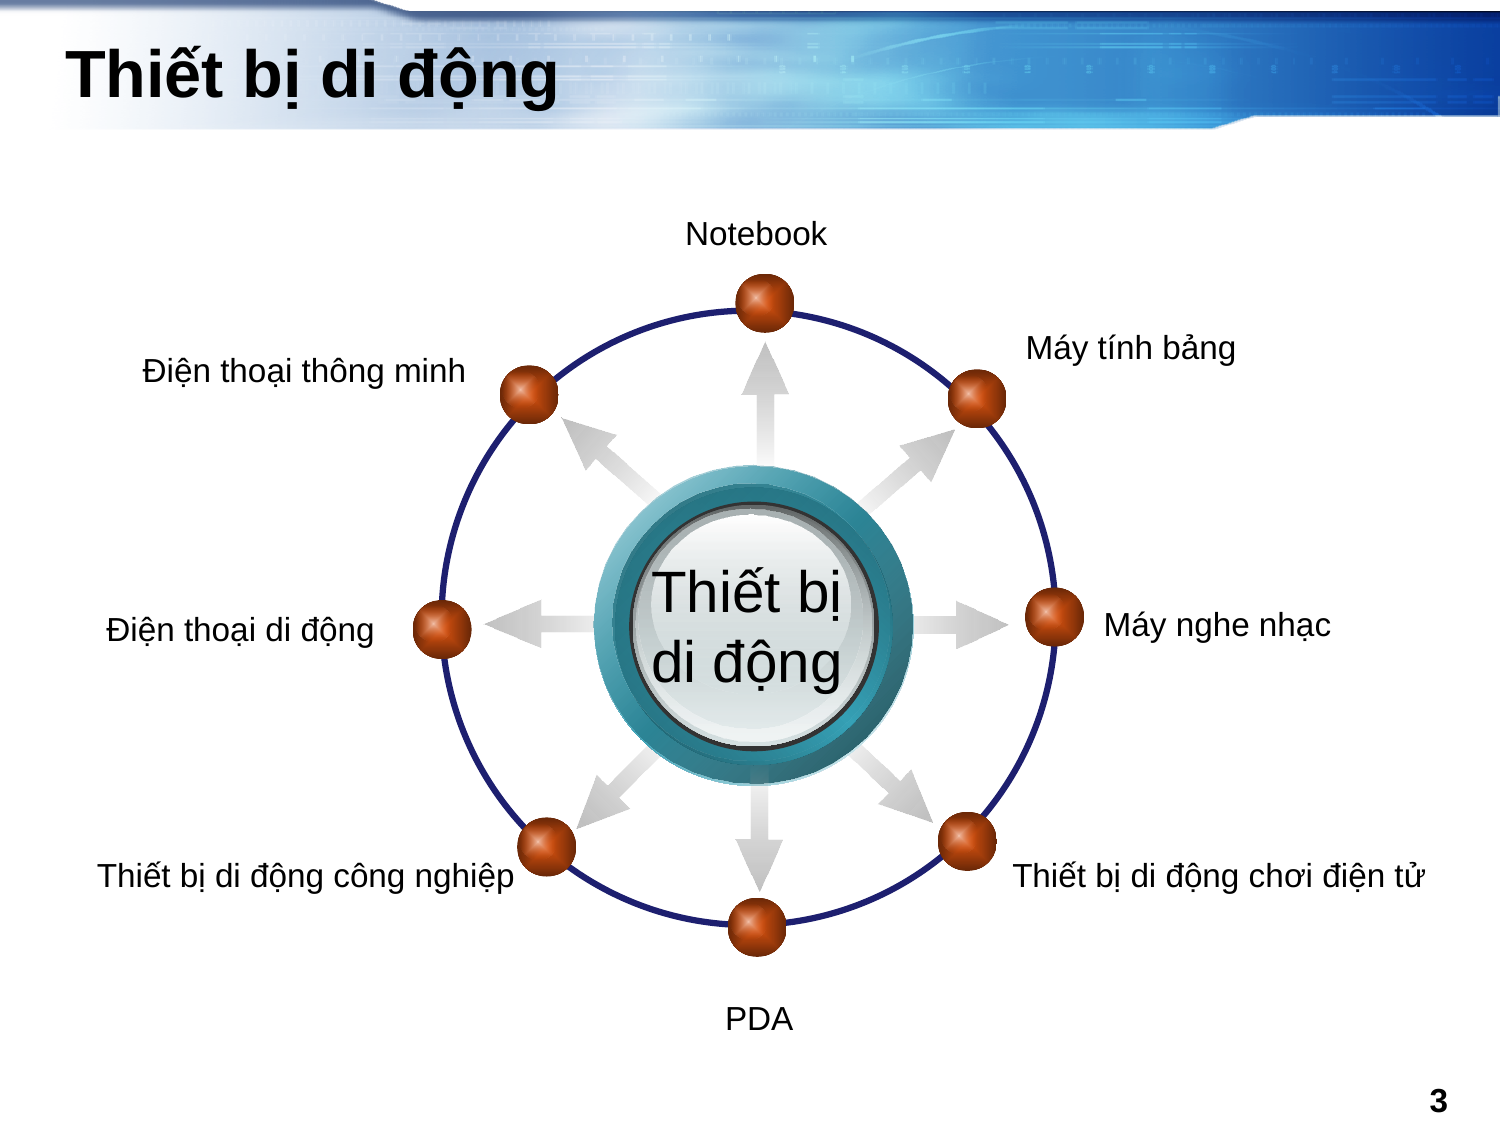

# Thiết bị di động
Notebook

Máy tính bảng
Điện thoại thông minh

Thiết bị di động

Máy nghe nhạc

Điện thoại di động

Thiết bị di động công nghiệp
Thiết bị di động chơi điện tử

PDA
3